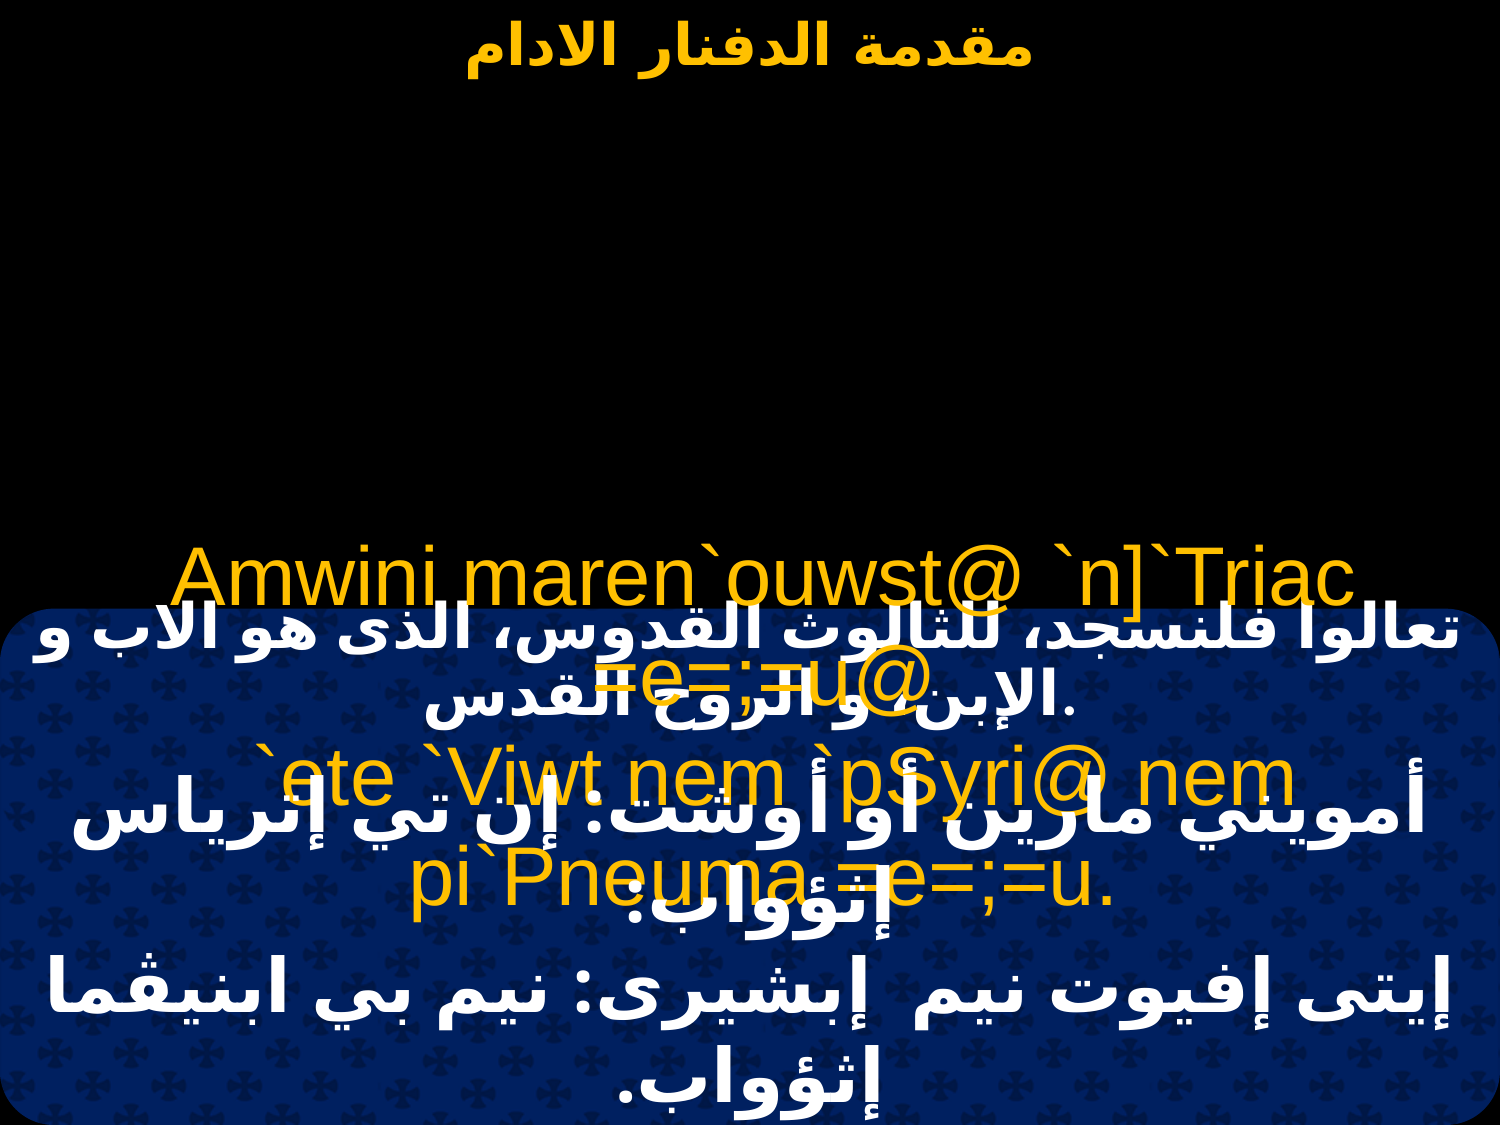

تعالوا فلنسجد، للثالوث القدوس، الذى هو الاب و الإبن، و الروح القدس.
Amwini maren`ouwst@ `n]`Triac =e=;=u@
 `ete `Viwt nem `pSyri@ nem pi`Pneuma =e=;=u.
أمويني مارين أو أوشت: إن تي إترياس إثؤواب:
إيتى إفيوت نيم  إبشيرى: نيم بي ابنيڤما إثؤواب.